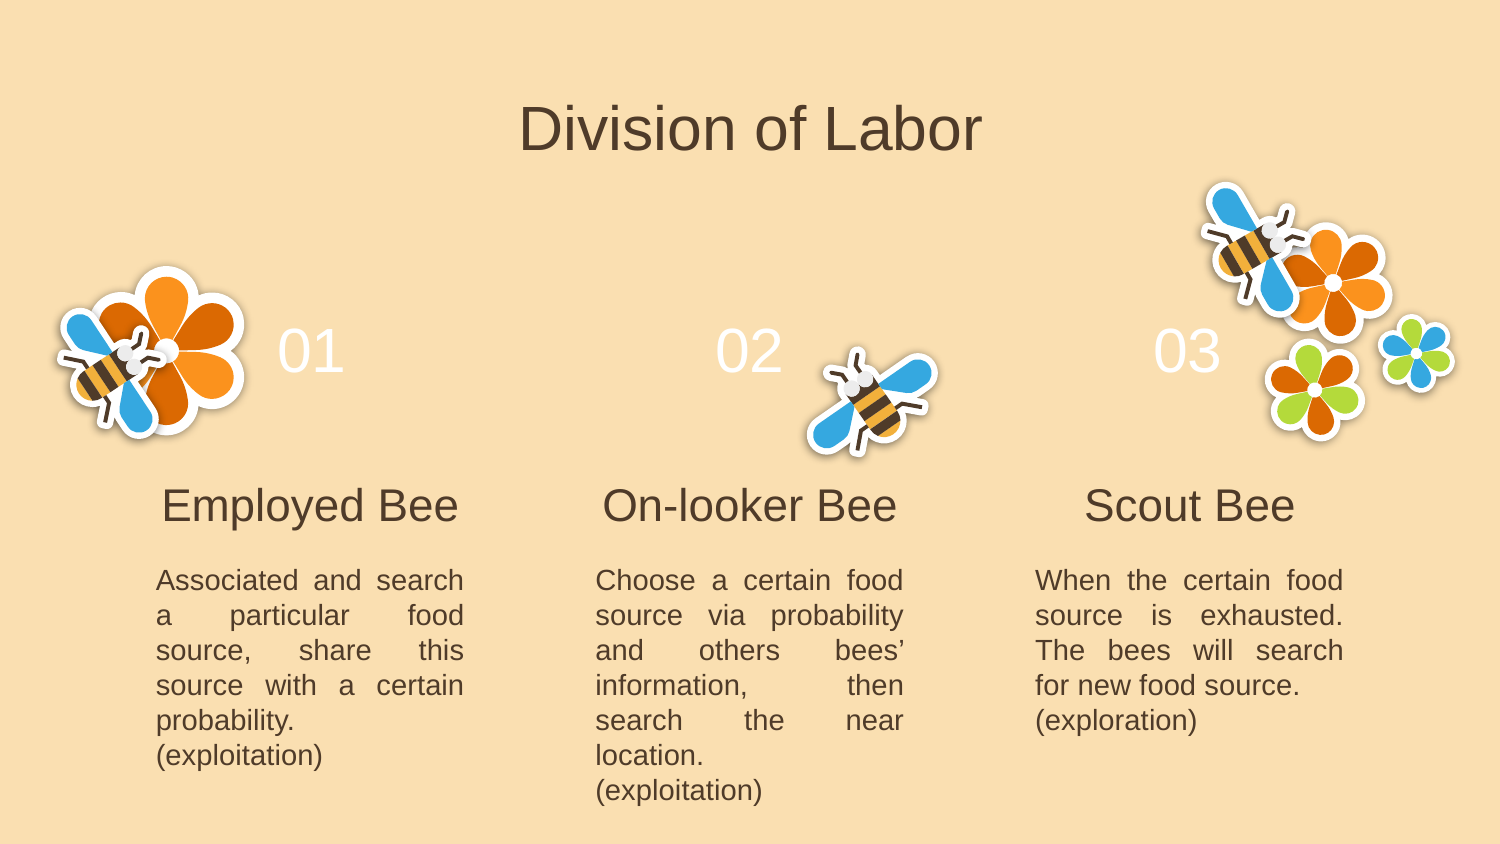

Division of Labor

# 01
02
03

Employed Bee
On-looker Bee
Scout Bee
Choose a certain food source via probability and others bees’ information, then search the near location.
(exploitation)

Associated and search a particular food source, share this source with a certain probability.
(exploitation)
When the certain food source is exhausted. The bees will search for new food source.
(exploration)